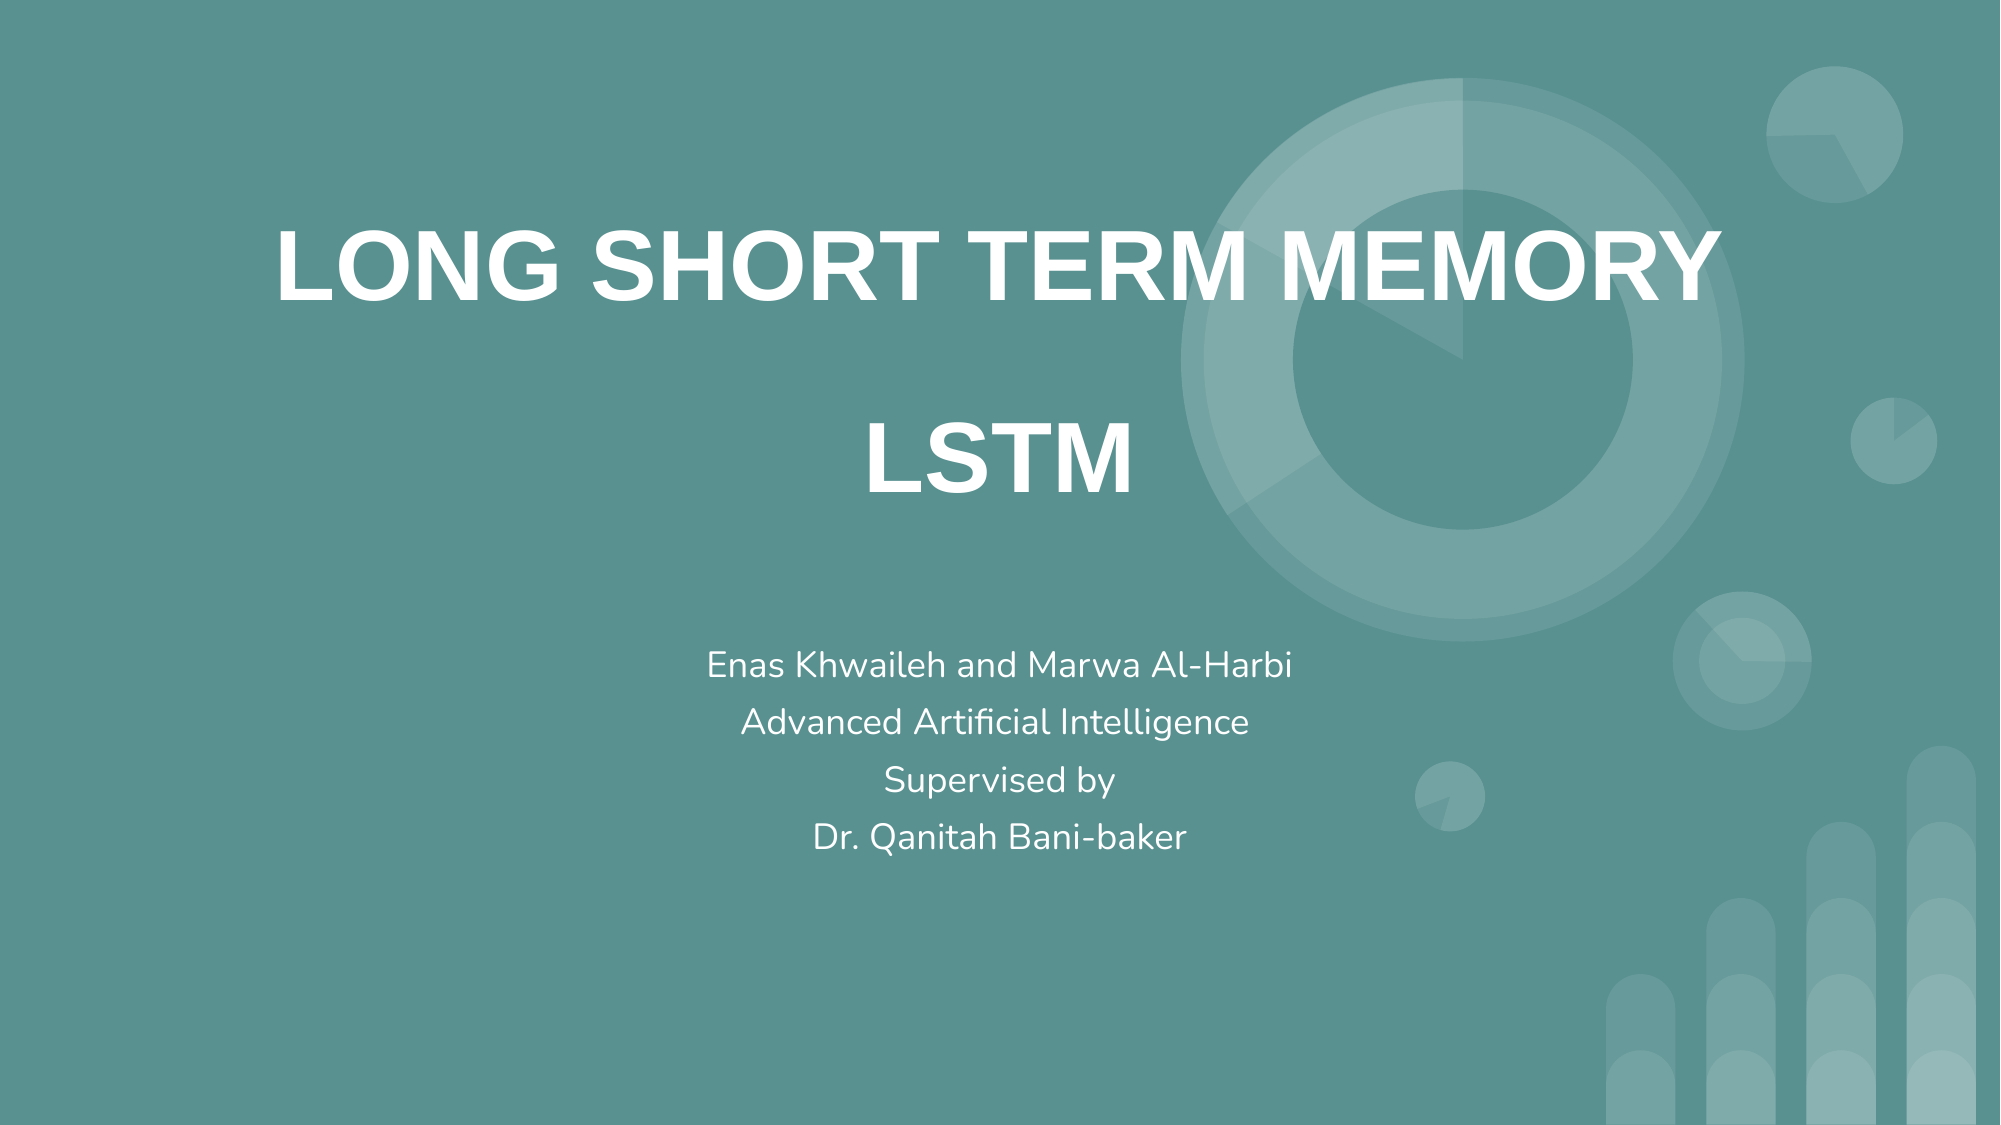

# LONG SHORT TERM MEMORY

LSTM
Enas Khwaileh and Marwa Al-Harbi
Advanced Artificial Intelligence
Supervised by
Dr. Qanitah Bani-baker